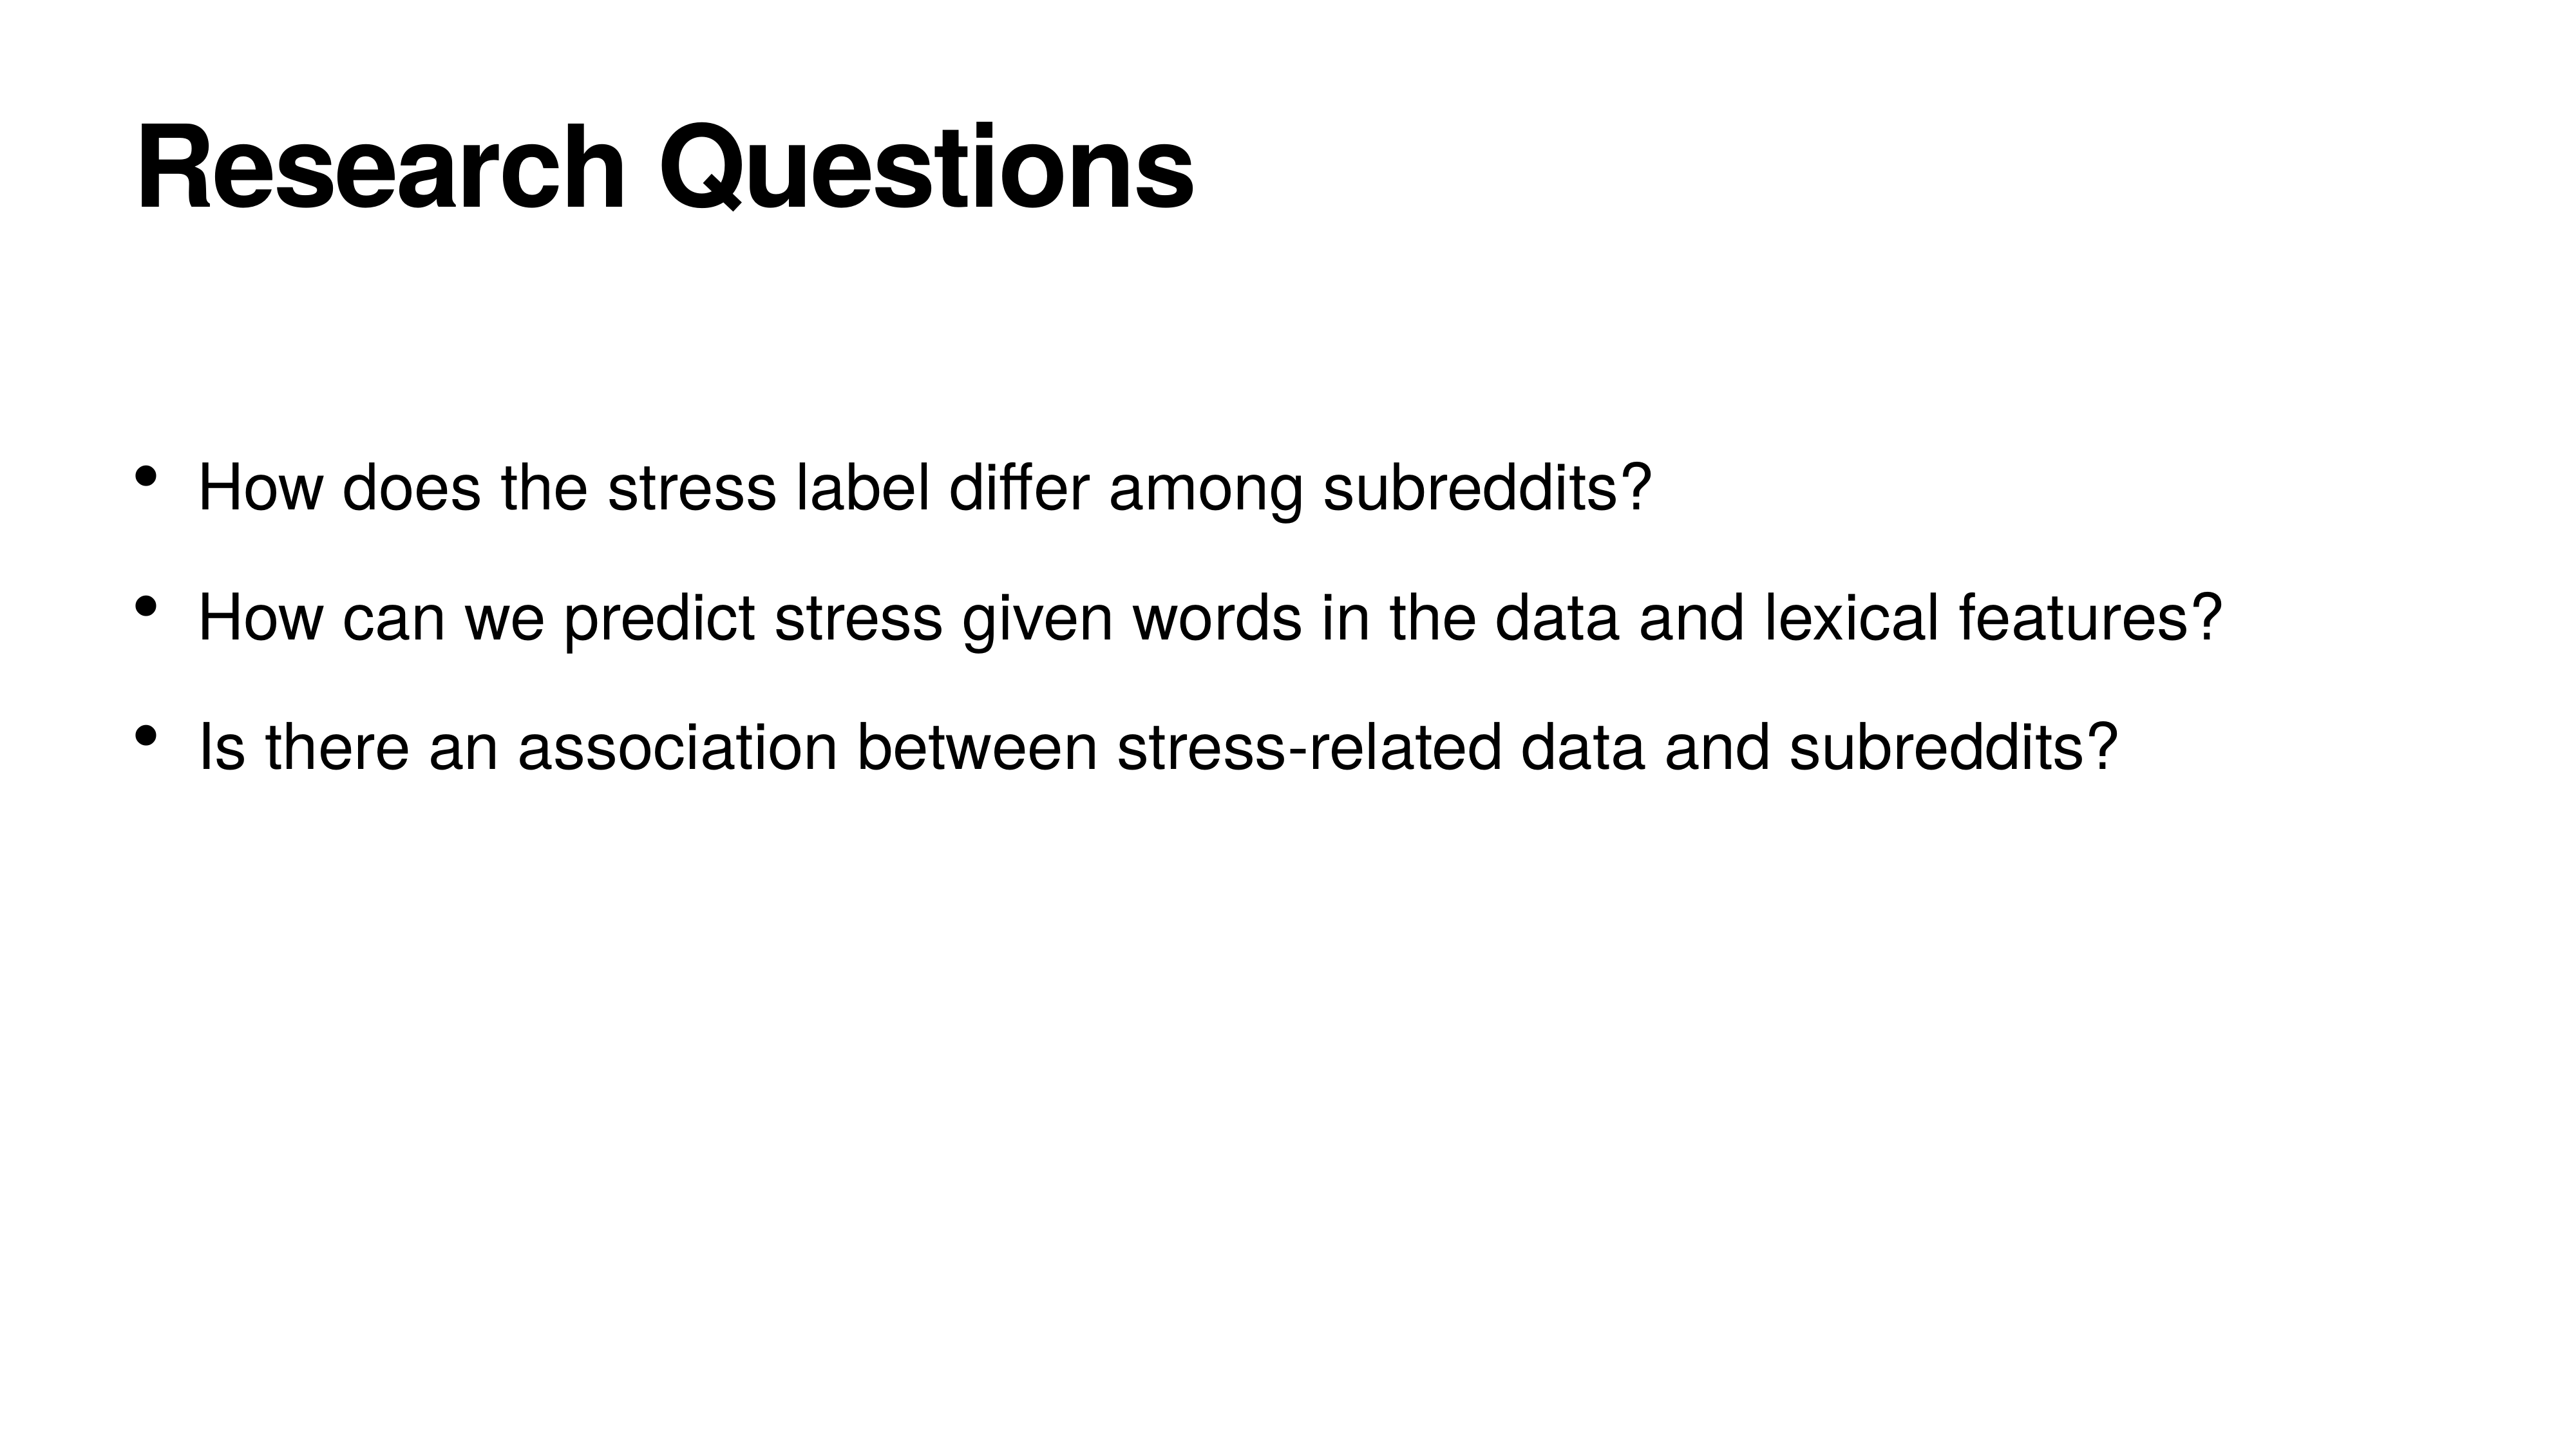

# Research Questions
How does the stress label differ among subreddits?
How can we predict stress given words in the data and lexical features?
Is there an association between stress-related data and subreddits?